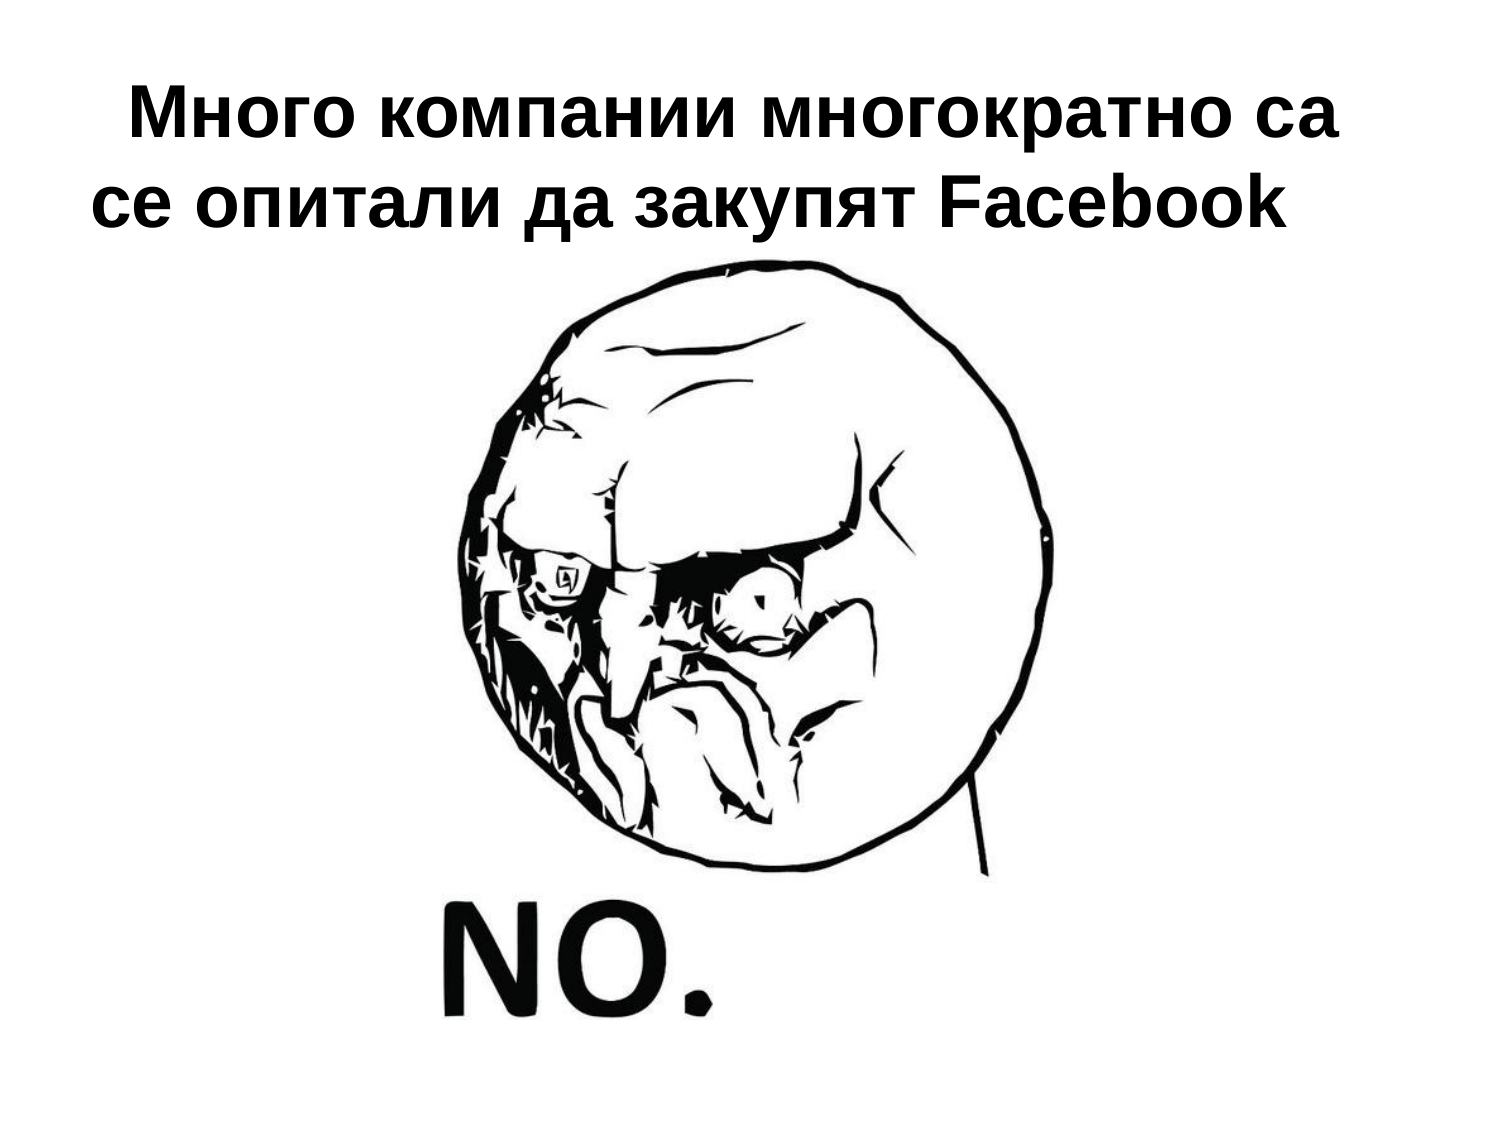

# Много компании многократно са се опитали да закупят Facebook